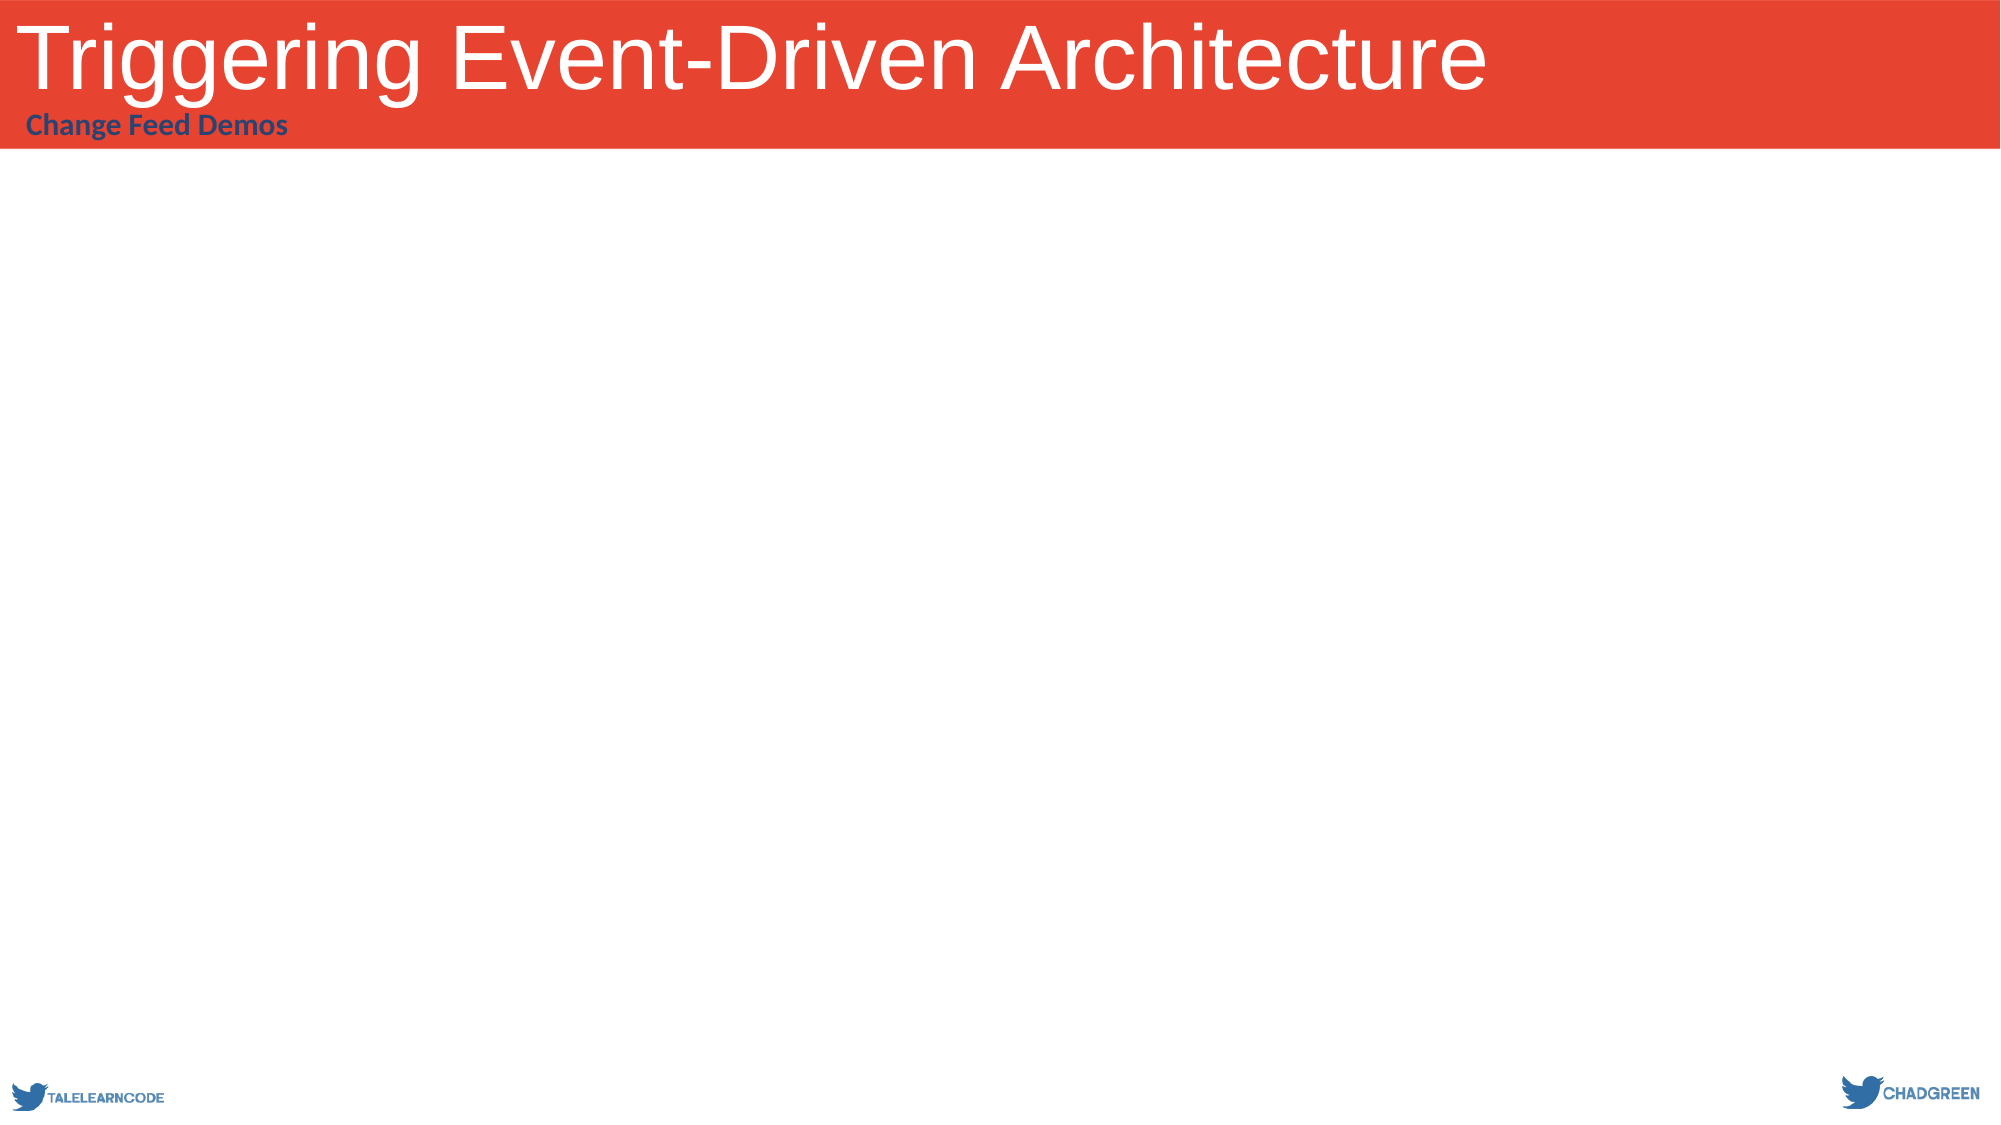

# Triggering Event-Driven Architecture
Change Feed Demos